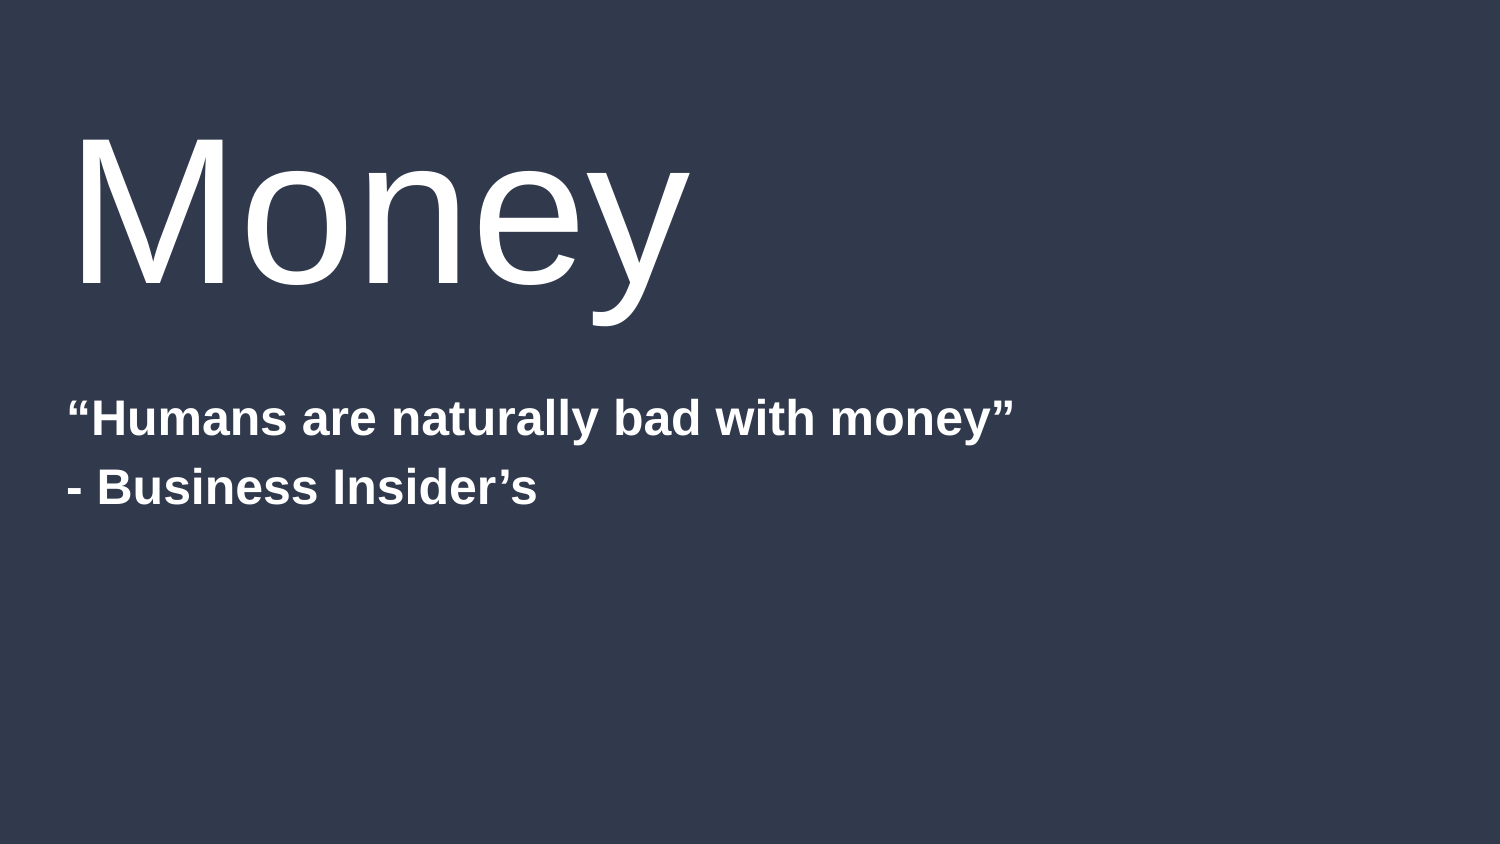

# Money
“Humans are naturally bad with money” 	- Business Insider’s